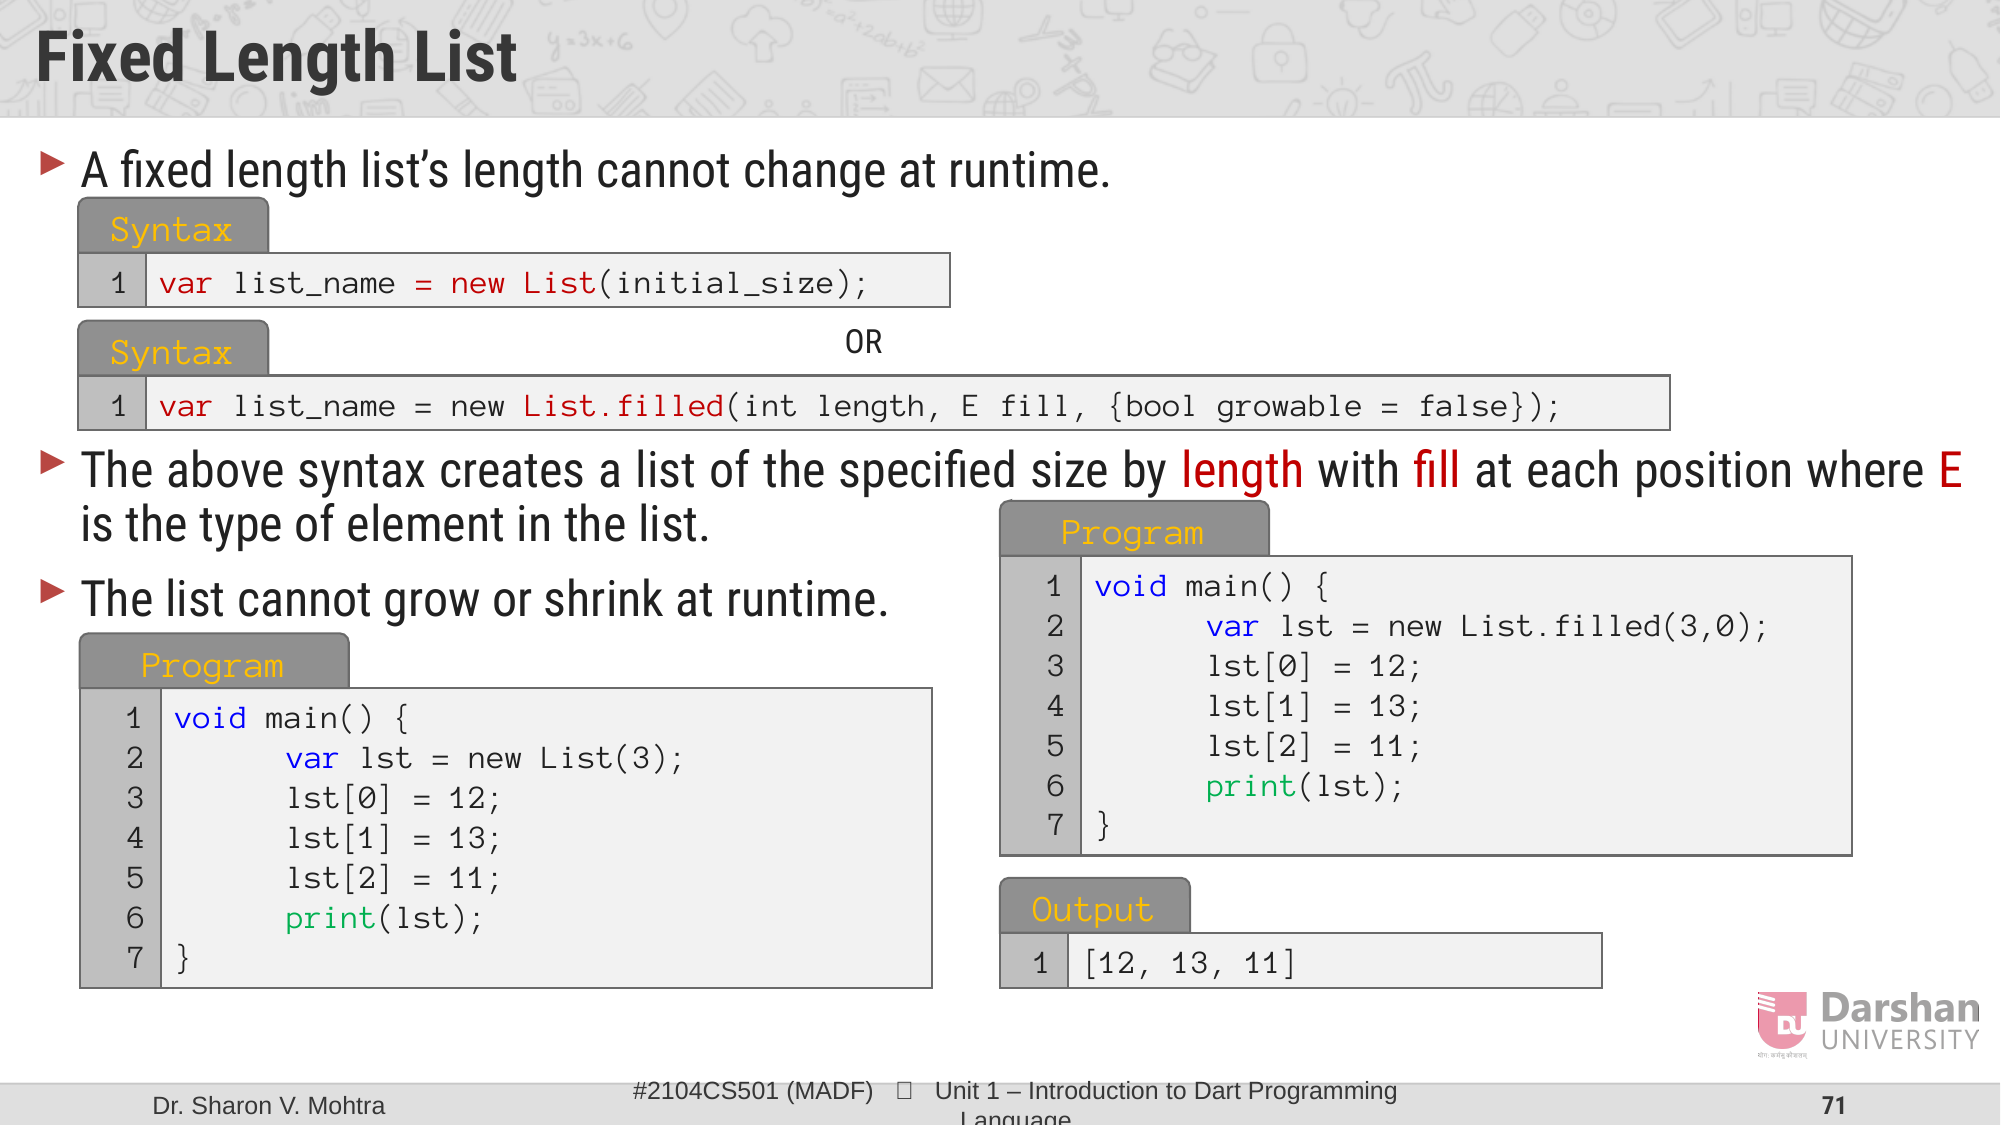

# Fixed Length List
A fixed length list’s length cannot change at runtime.

The above syntax creates a list of the specified size by length with fill at each position where E is the type of element in the list.
The list cannot grow or shrink at runtime.
Syntax
1
var list_name = new List(initial_size);
OR
Syntax
1
var list_name = new List.filled(int length, E fill, {bool growable = false});
Program
1
2
3
4
5
6
7
void main() {
  var lst = new List.filled(3,0);
  lst[0] = 12;
  lst[1] = 13;
  lst[2] = 11;
  print(lst);
}
Program
1
2
3
4
5
6
7
void main() {
  var lst = new List(3);
  lst[0] = 12;
  lst[1] = 13;
  lst[2] = 11;
  print(lst);
}
Output
1
[12, 13, 11]